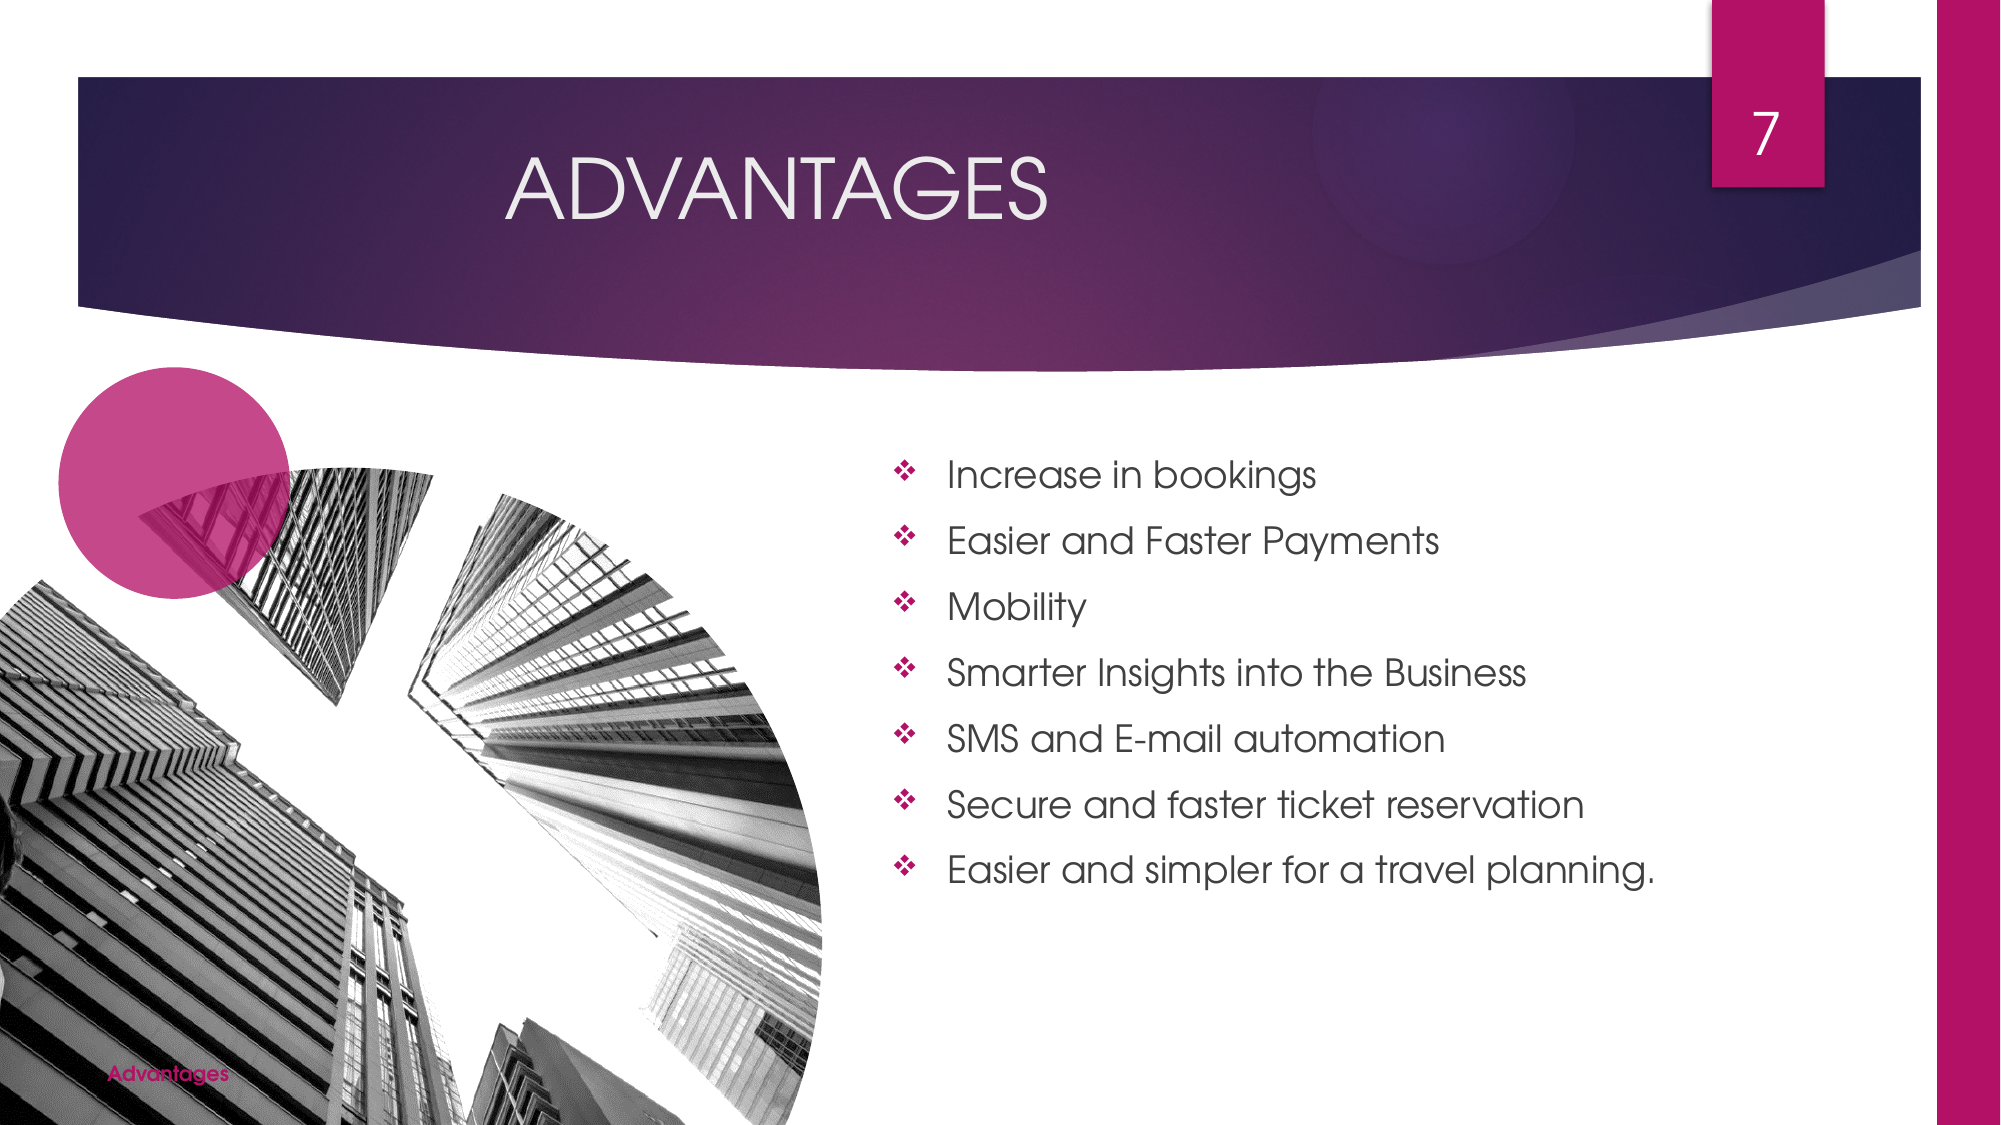

7
# ADVANTAGES
Increase in bookings
Easier and Faster Payments
Mobility
Smarter Insights into the Business
SMS and E-mail automation
Secure and faster ticket reservation
Easier and simpler for a travel planning.
Advantages